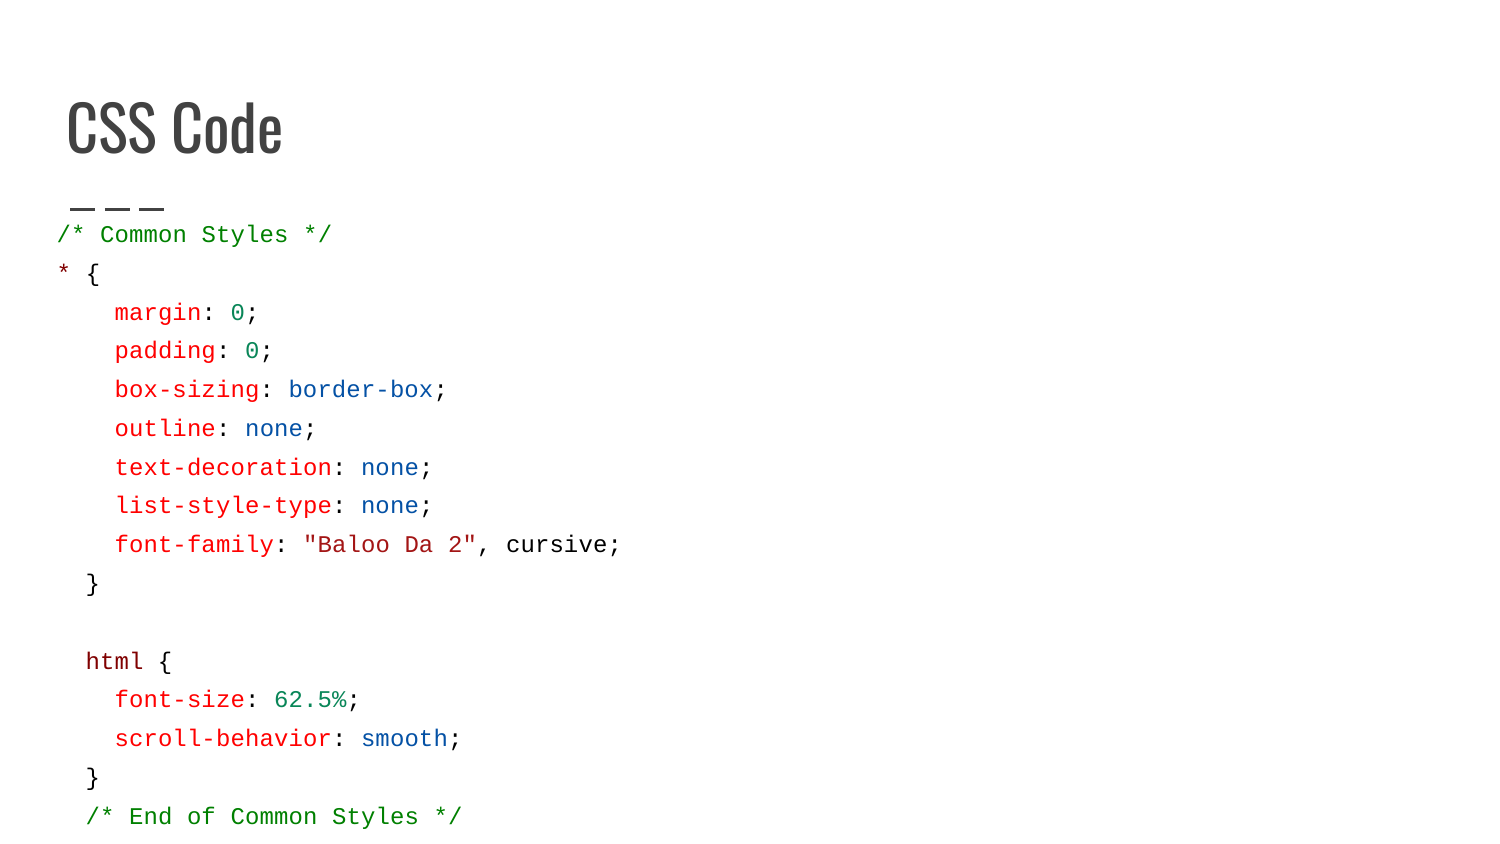

# CSS Code
/* Common Styles */
* {
    margin: 0;
    padding: 0;
    box-sizing: border-box;
    outline: none;
    text-decoration: none;
    list-style-type: none;
    font-family: "Baloo Da 2", cursive;
  }

  html {
    font-size: 62.5%;
    scroll-behavior: smooth;
  }
  /* End of Common Styles */